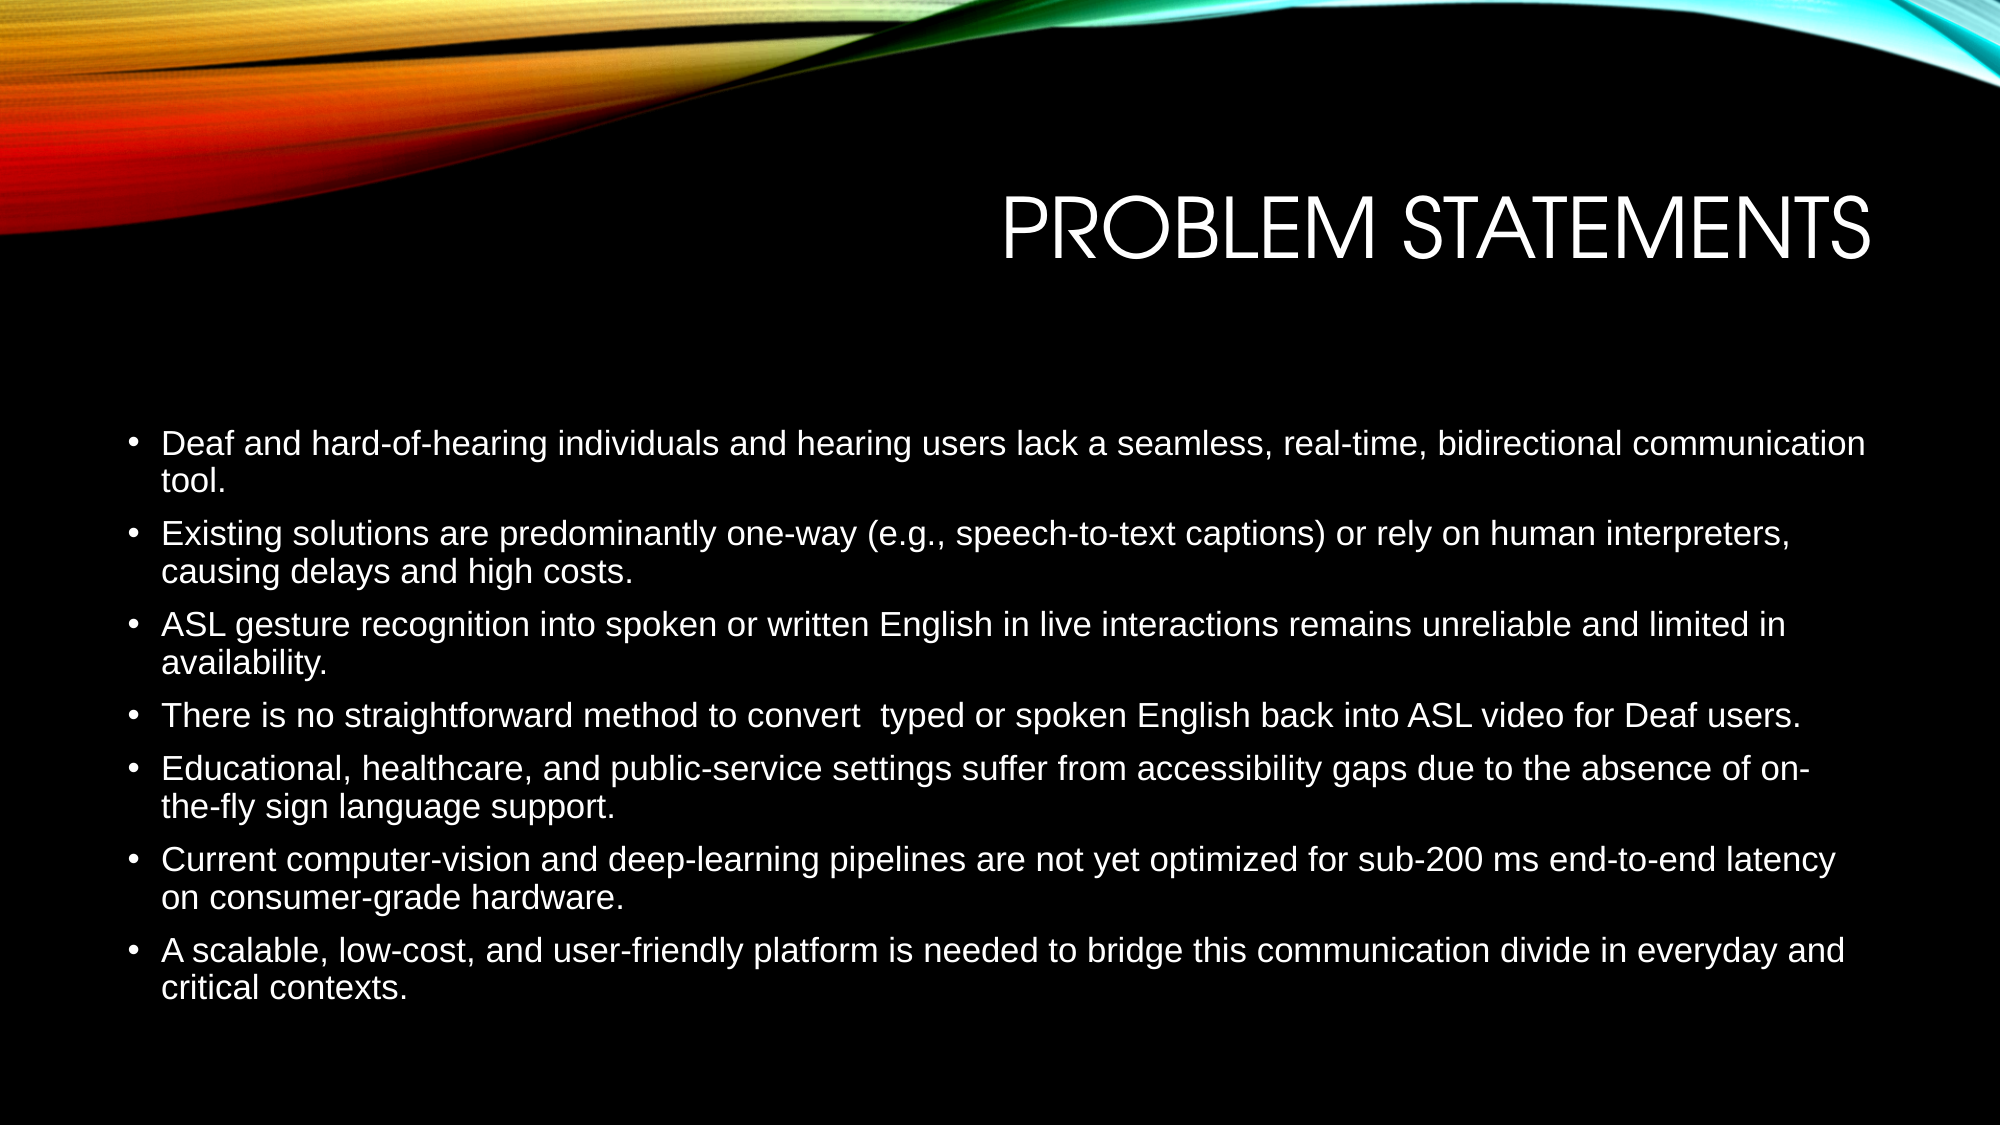

# Problem Statements

Deaf and hard-of-hearing individuals and hearing users lack a seamless, real-time, bidirectional communication tool.
Existing solutions are predominantly one-way (e.g., speech-to-text captions) or rely on human interpreters, causing delays and high costs.
ASL gesture recognition into spoken or written English in live interactions remains unreliable and limited in availability.
There is no straightforward method to convert  typed or spoken English back into ASL video for Deaf users.
Educational, healthcare, and public-service settings suffer from accessibility gaps due to the absence of on-the-fly sign language support.
Current computer-vision and deep-learning pipelines are not yet optimized for sub-200 ms end-to-end latency on consumer-grade hardware.
A scalable, low-cost, and user-friendly platform is needed to bridge this communication divide in everyday and critical contexts.